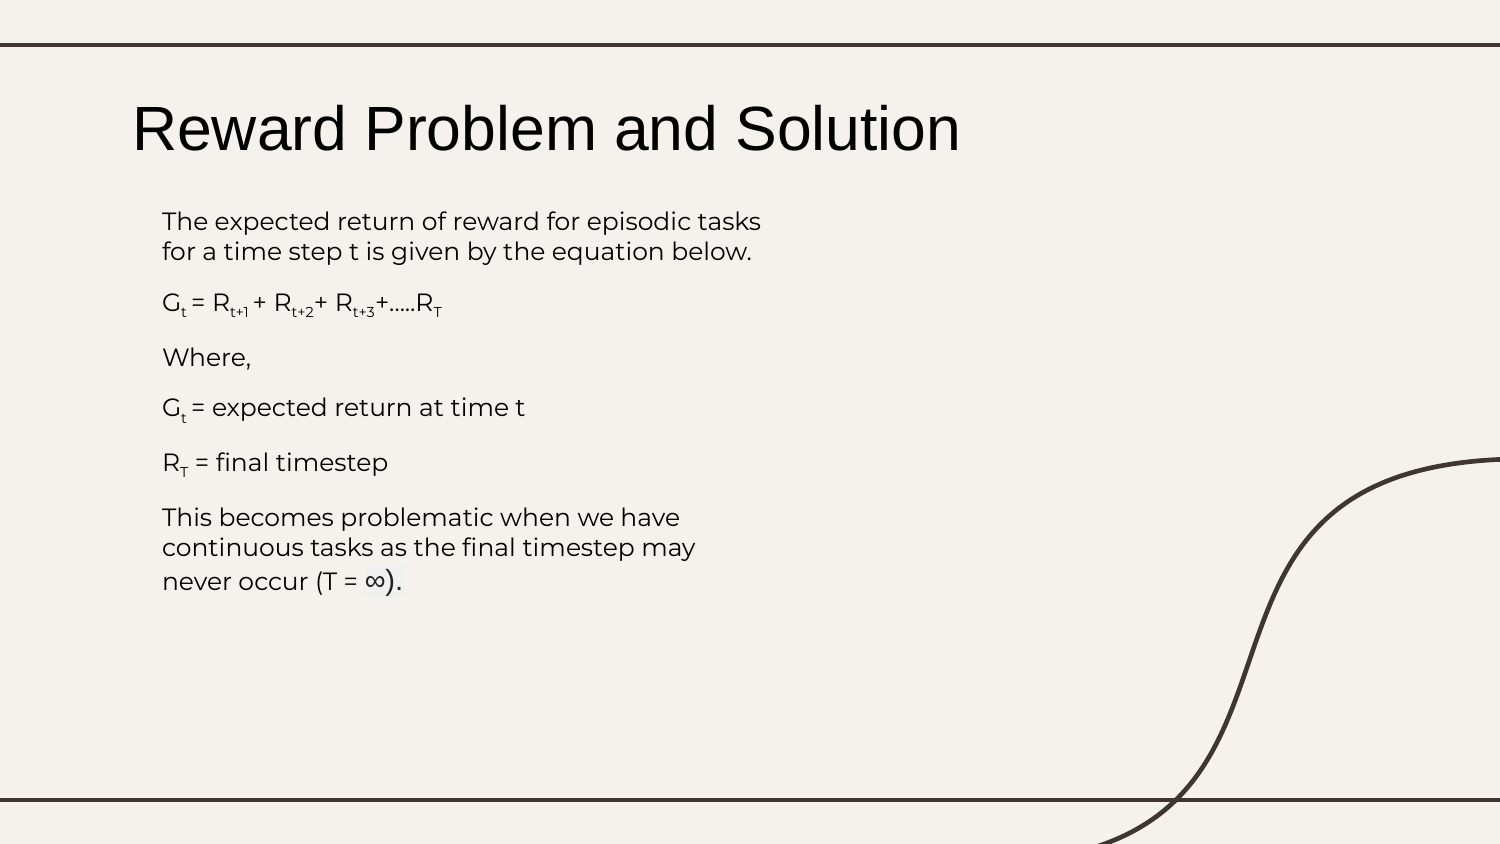

# Reward Problem and Solution
The expected return of reward for episodic tasks for a time step t is given by the equation below.
Gt = Rt+1 + Rt+2+ Rt+3+.....RT
Where,
Gt = expected return at time t
RT = final timestep
This becomes problematic when we have continuous tasks as the final timestep may never occur (T = ∞).